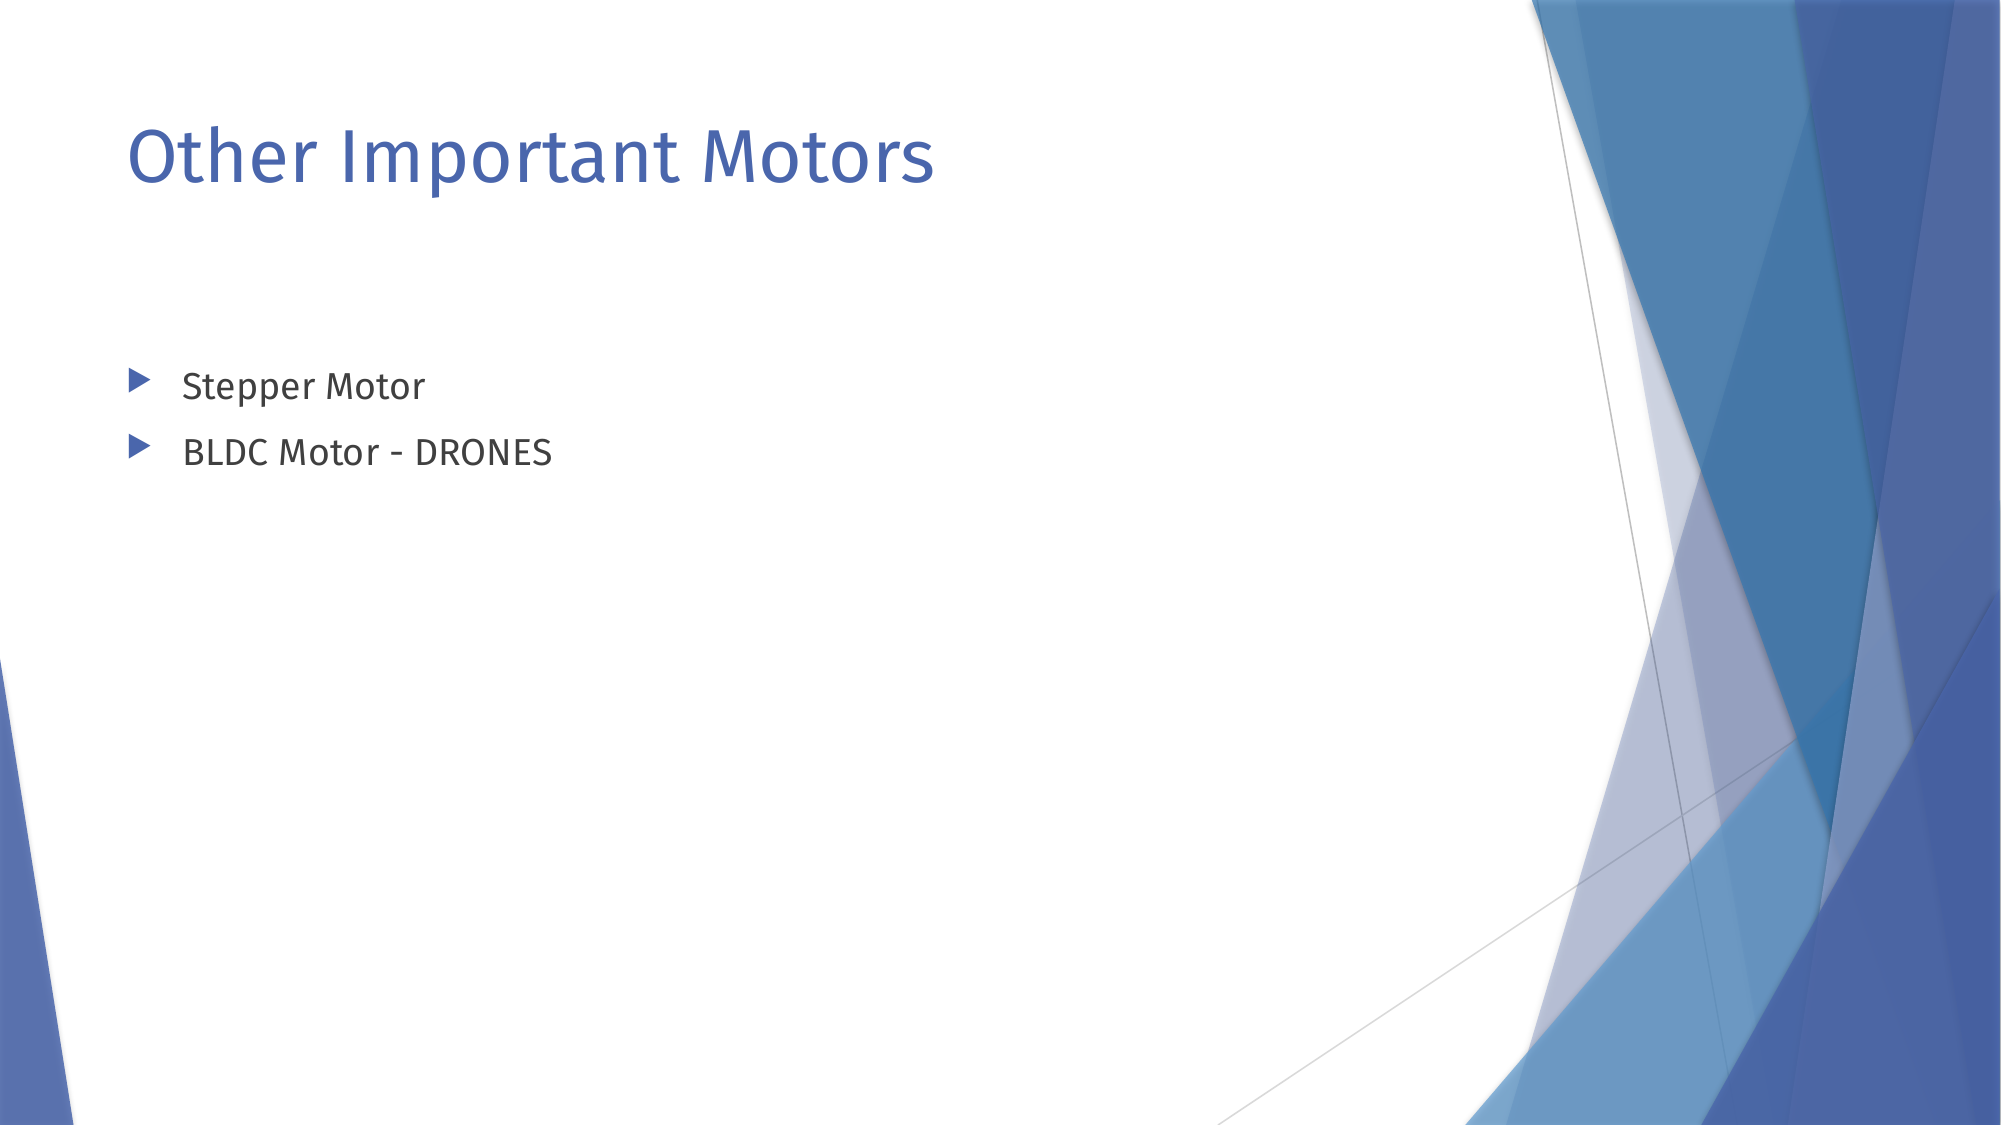

# Other Important Motors
Stepper Motor
BLDC Motor - DRONES